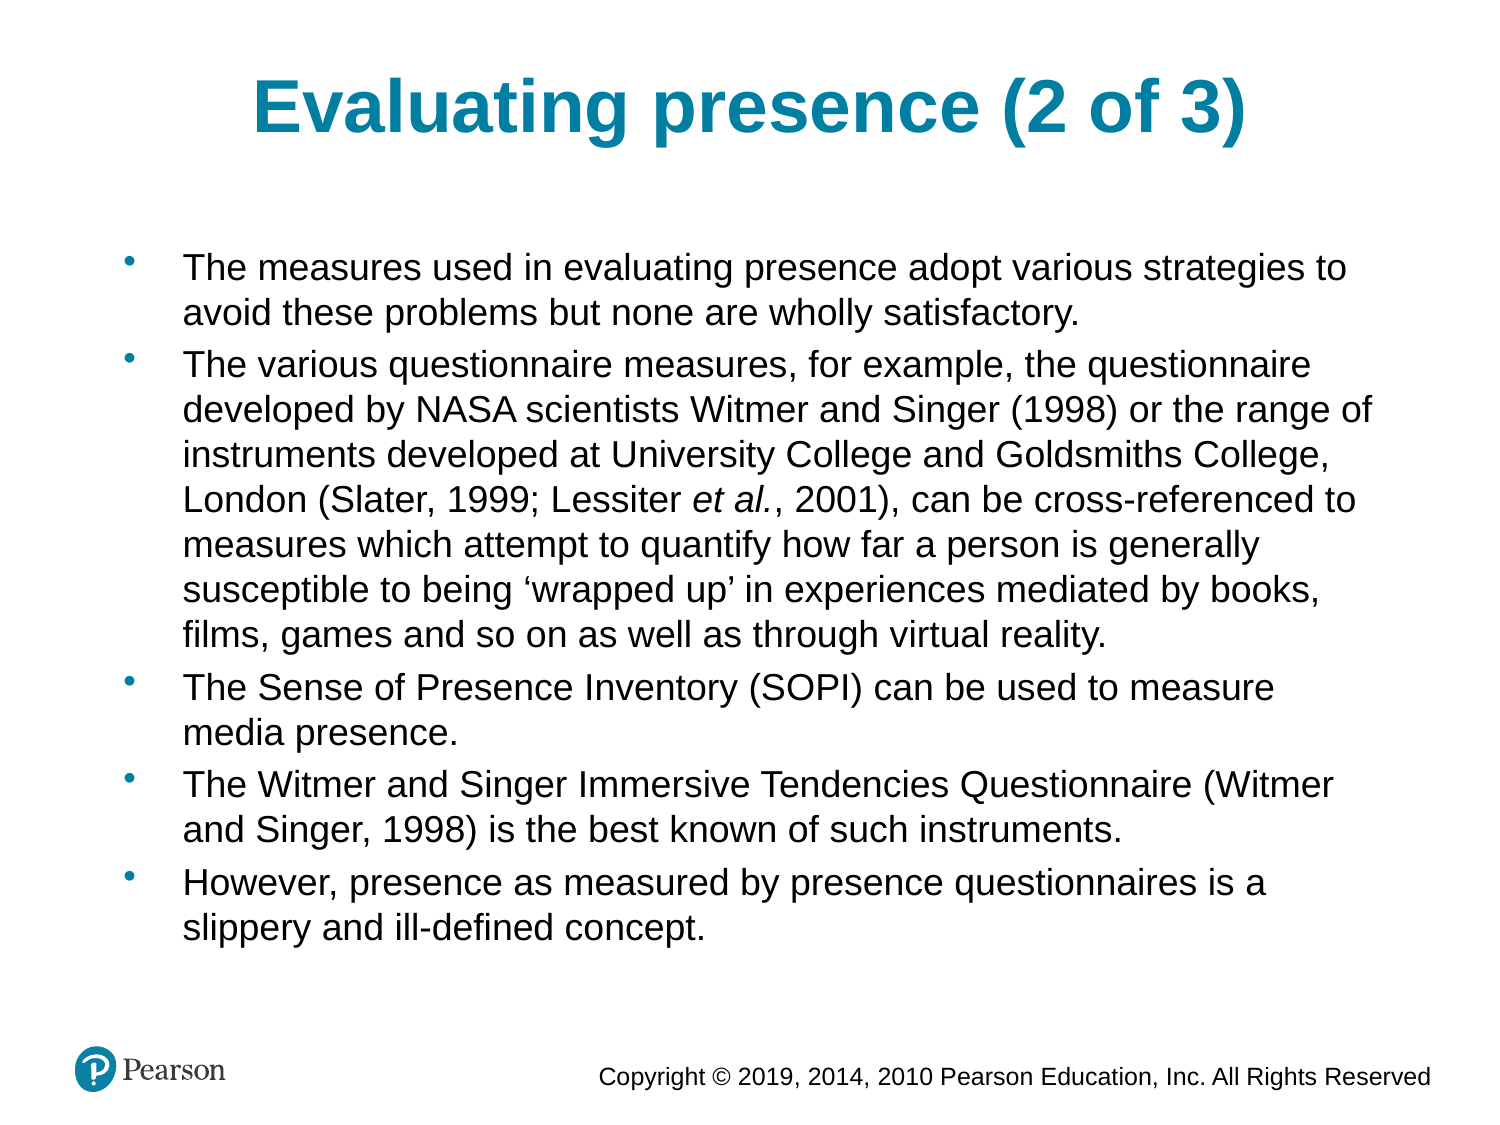

Evaluating presence (2 of 3)
The measures used in evaluating presence adopt various strategies to avoid these problems but none are wholly satisfactory.
The various questionnaire measures, for example, the questionnaire developed by NASA scientists Witmer and Singer (1998) or the range of instruments developed at University College and Goldsmiths College, London (Slater, 1999; Lessiter et al., 2001), can be cross-referenced to measures which attempt to quantify how far a person is generally susceptible to being ‘wrapped up’ in experiences mediated by books, films, games and so on as well as through virtual reality.
The Sense of Presence Inventory (SOPI) can be used to measure media presence.
The Witmer and Singer Immersive Tendencies Questionnaire (Witmer and Singer, 1998) is the best known of such instruments.
However, presence as measured by presence questionnaires is a slippery and ill-defined concept.